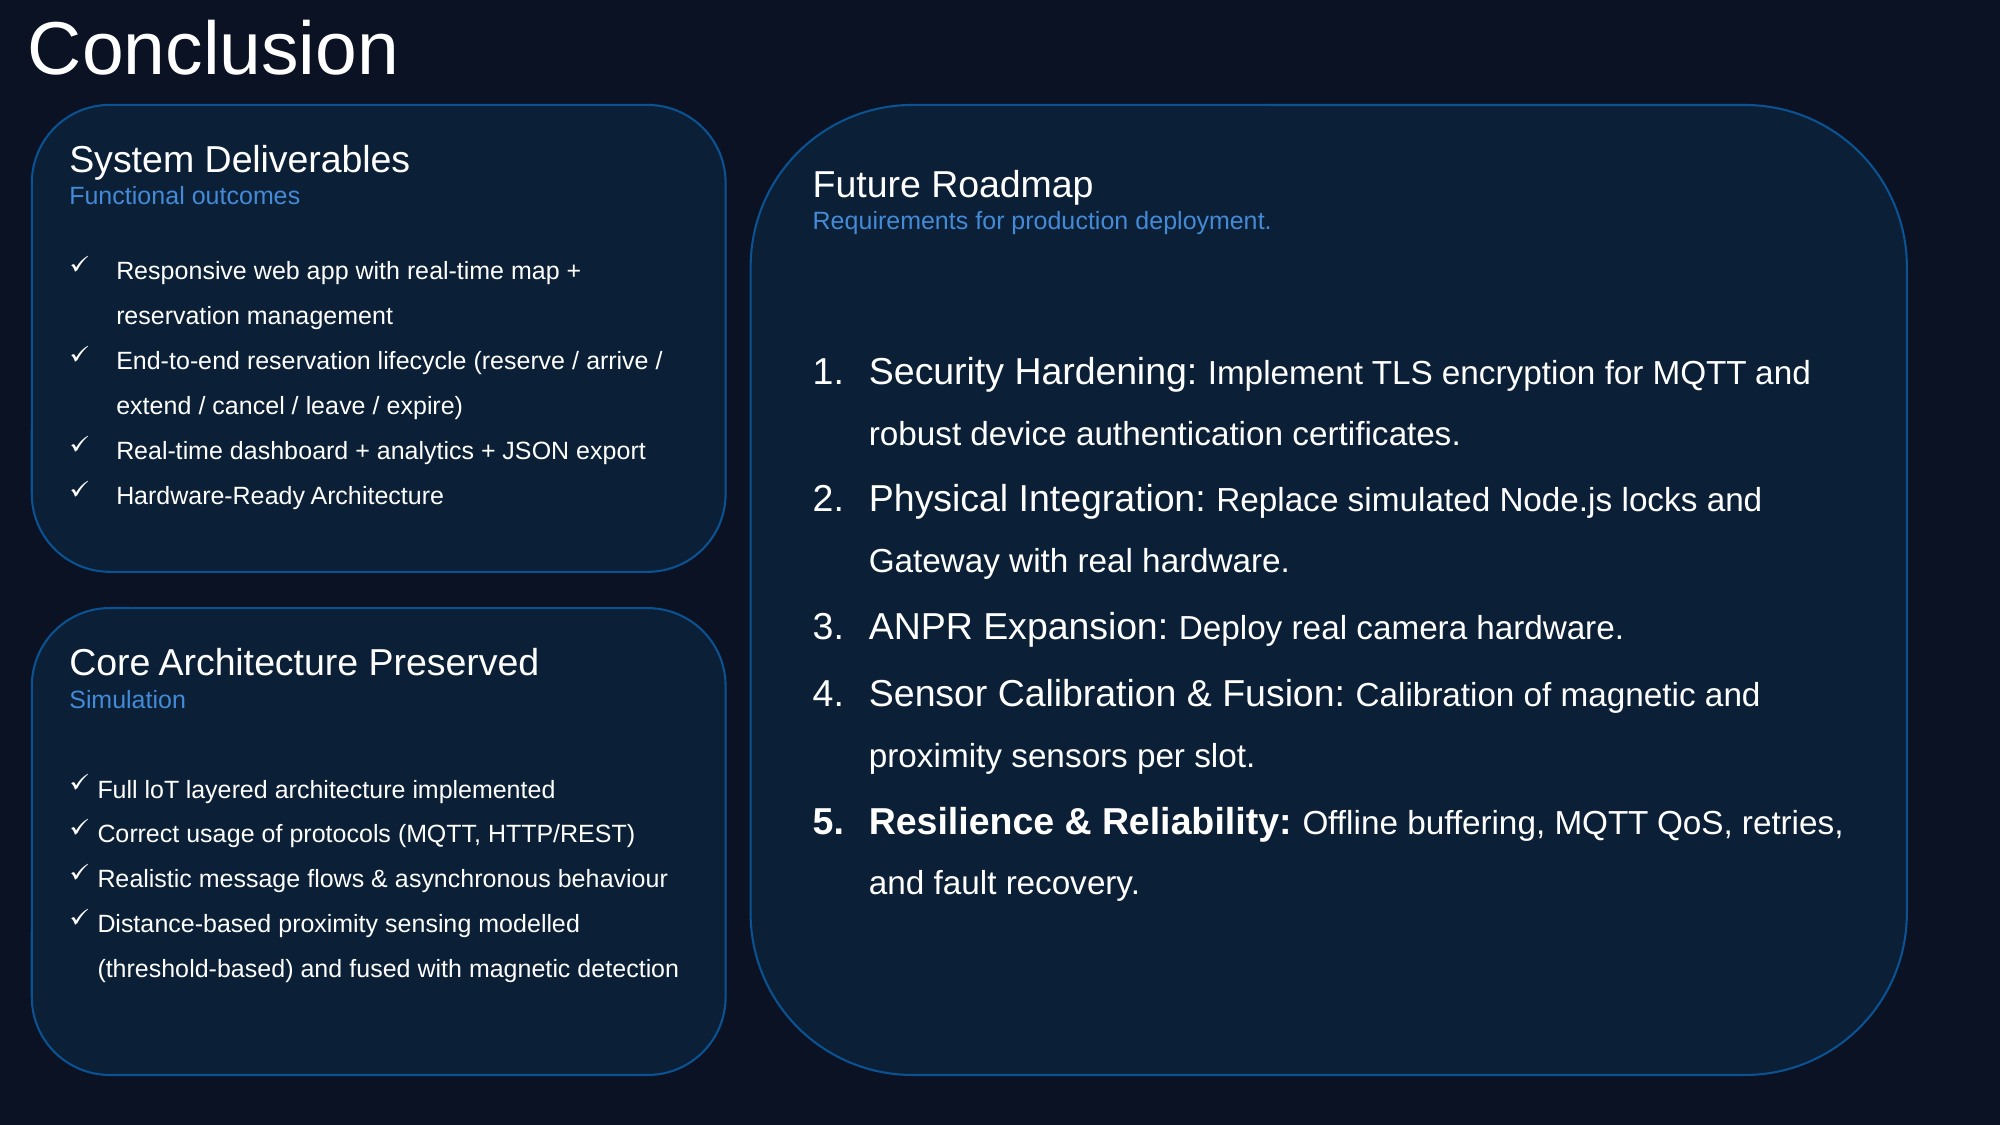

Conclusion
System Deliverables
Functional outcomes

Responsive web app with real-time map + reservation management
End-to-end reservation lifecycle (reserve / arrive / extend / cancel / leave / expire)
﻿﻿Real-time dashboard + analytics + JSON export
Hardware-Ready Architecture

Future Roadmap
Requirements for production deployment.

Security Hardening: Implement TLS encryption for MQTT and robust device authentication certificates.
Physical Integration: Replace simulated Node.js locks and Gateway with real hardware.
ANPR Expansion: Deploy real camera hardware.
Sensor Calibration & Fusion: Calibration of magnetic and proximity sensors per slot.
Resilience & Reliability: Offline buffering, MQTT QoS, retries, and fault recovery.

Core Architecture Preserved
Simulation

Full loT layered architecture implemented
﻿﻿Correct usage of protocols (MQTT, HTTP/REST)
﻿﻿Realistic message flows & asynchronous behaviour
﻿﻿Distance-based proximity sensing modelled (threshold-based) and fused with magnetic detection